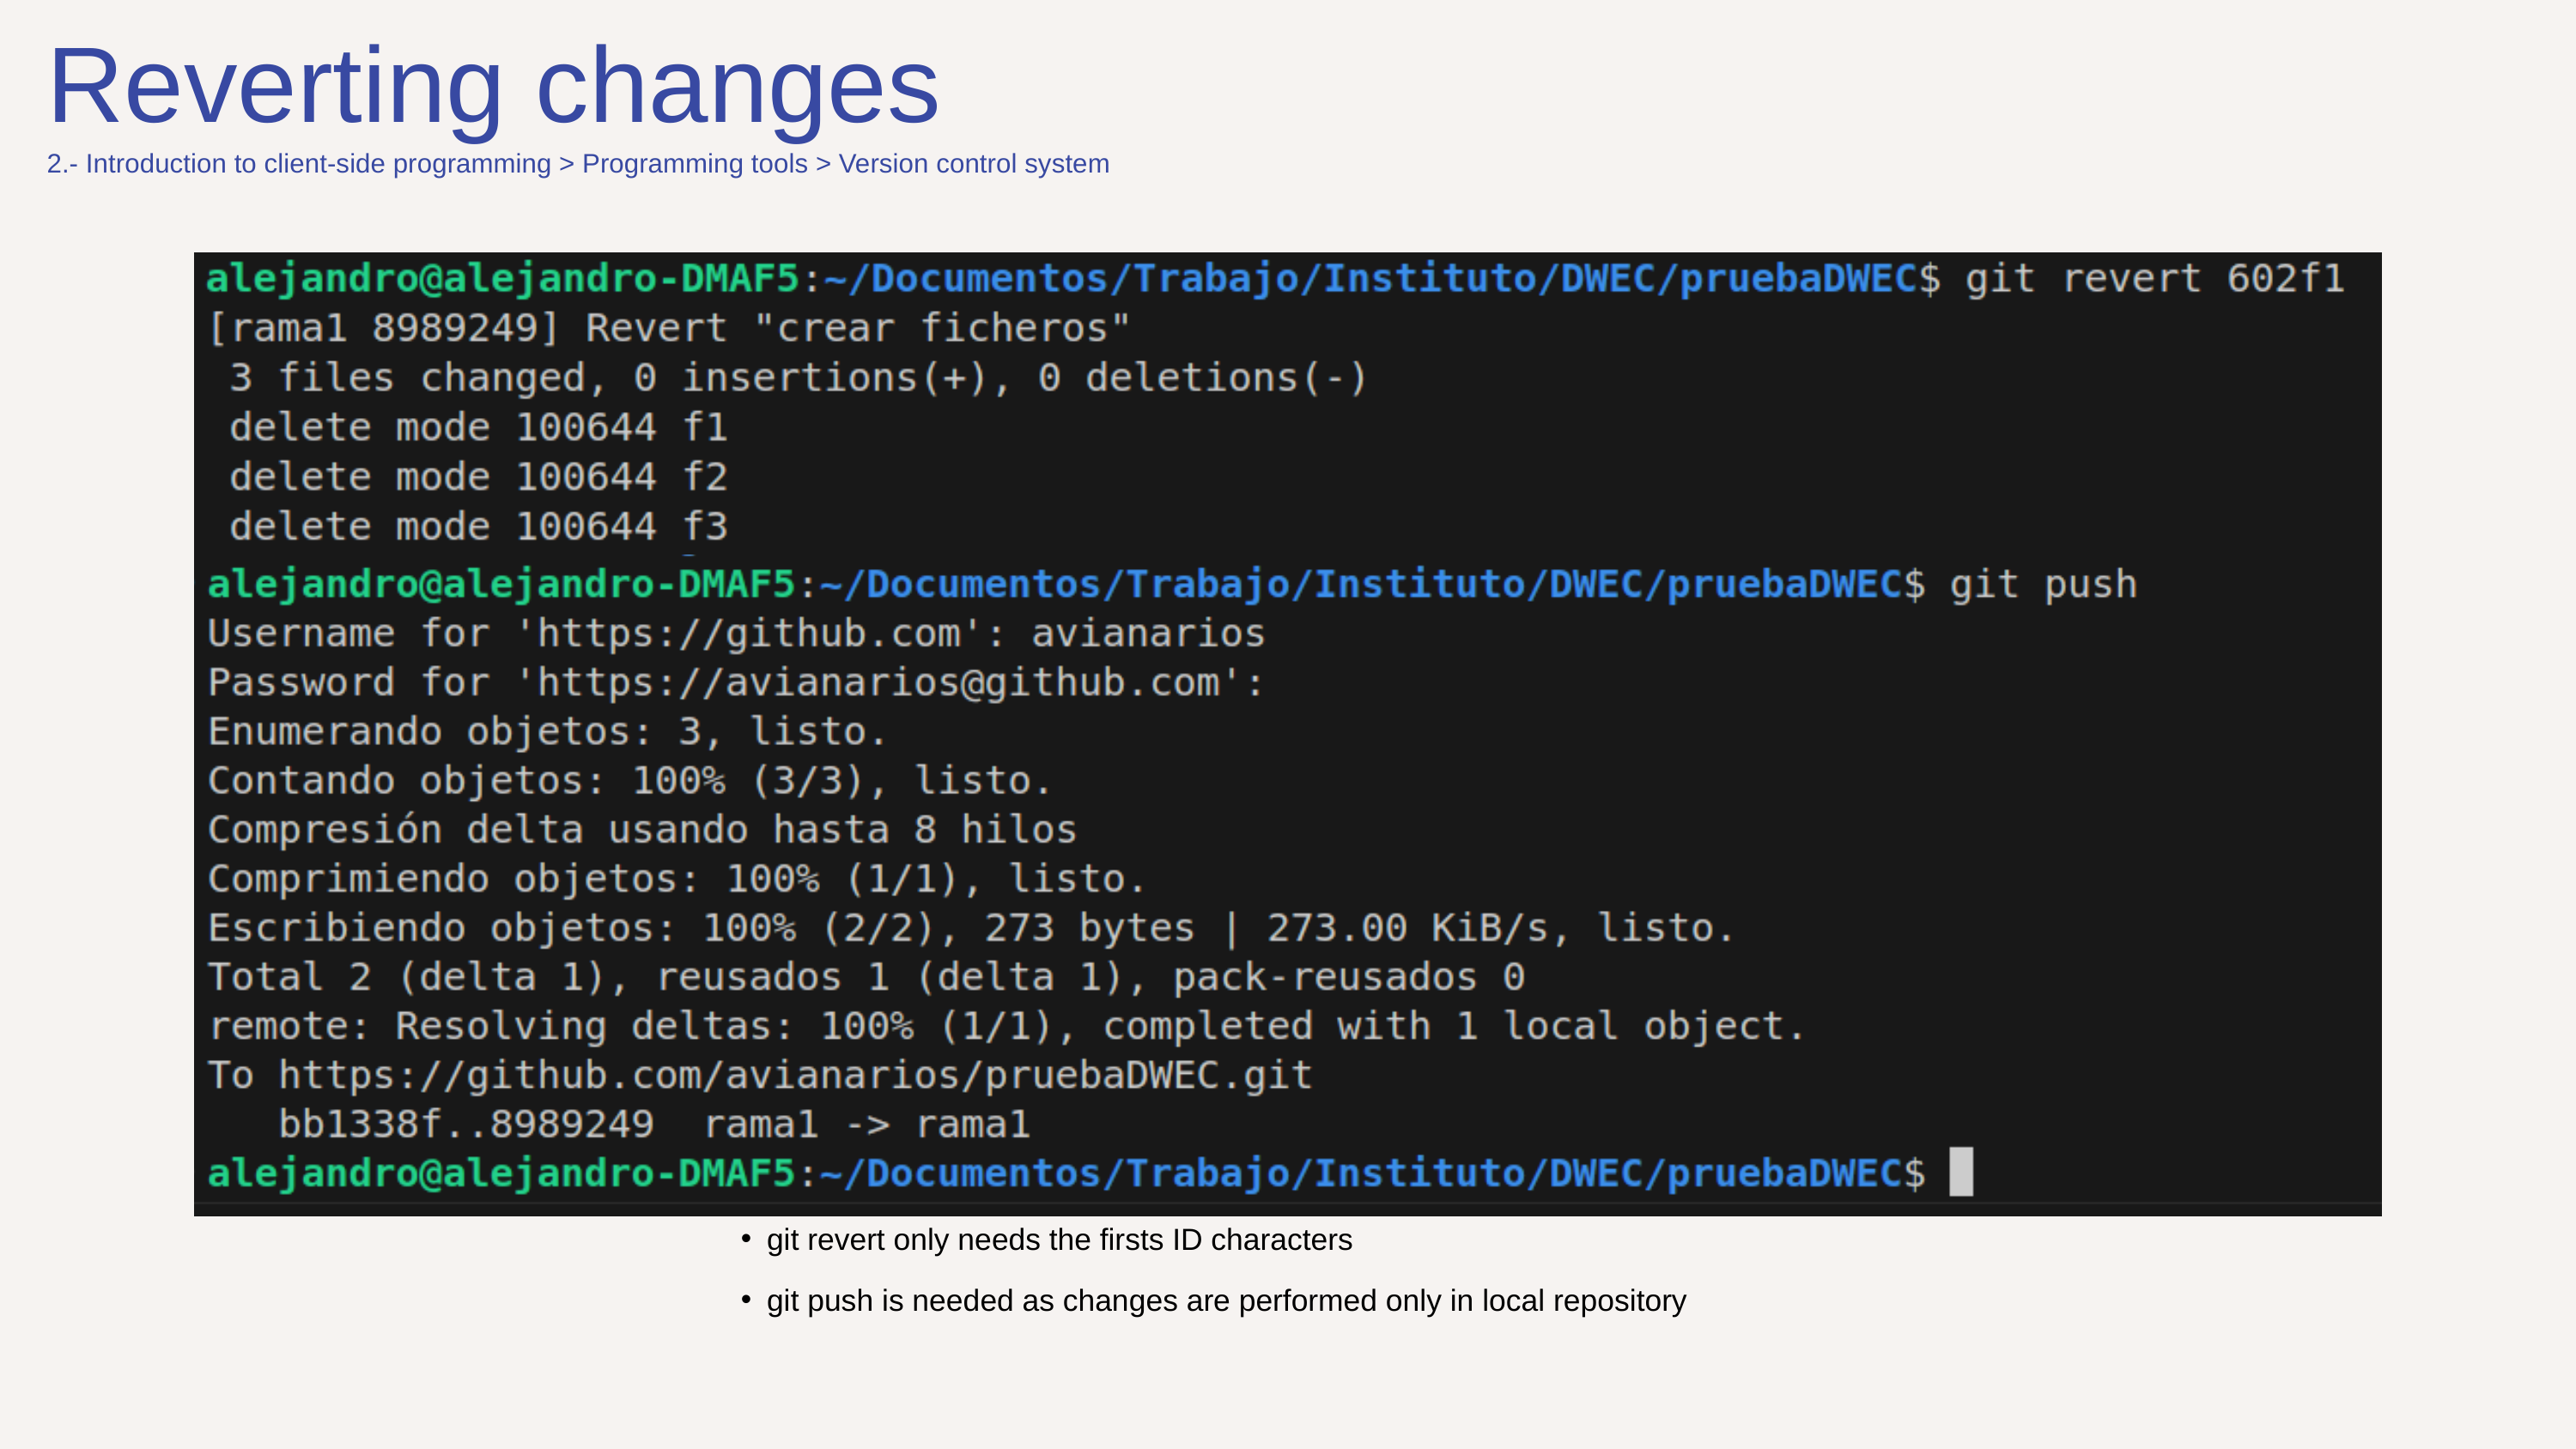

Reverting changes
2.- Introduction to client-side programming > Programming tools > Version control system

git revert only needs the firsts ID characters
git push is needed as changes are performed only in local repository